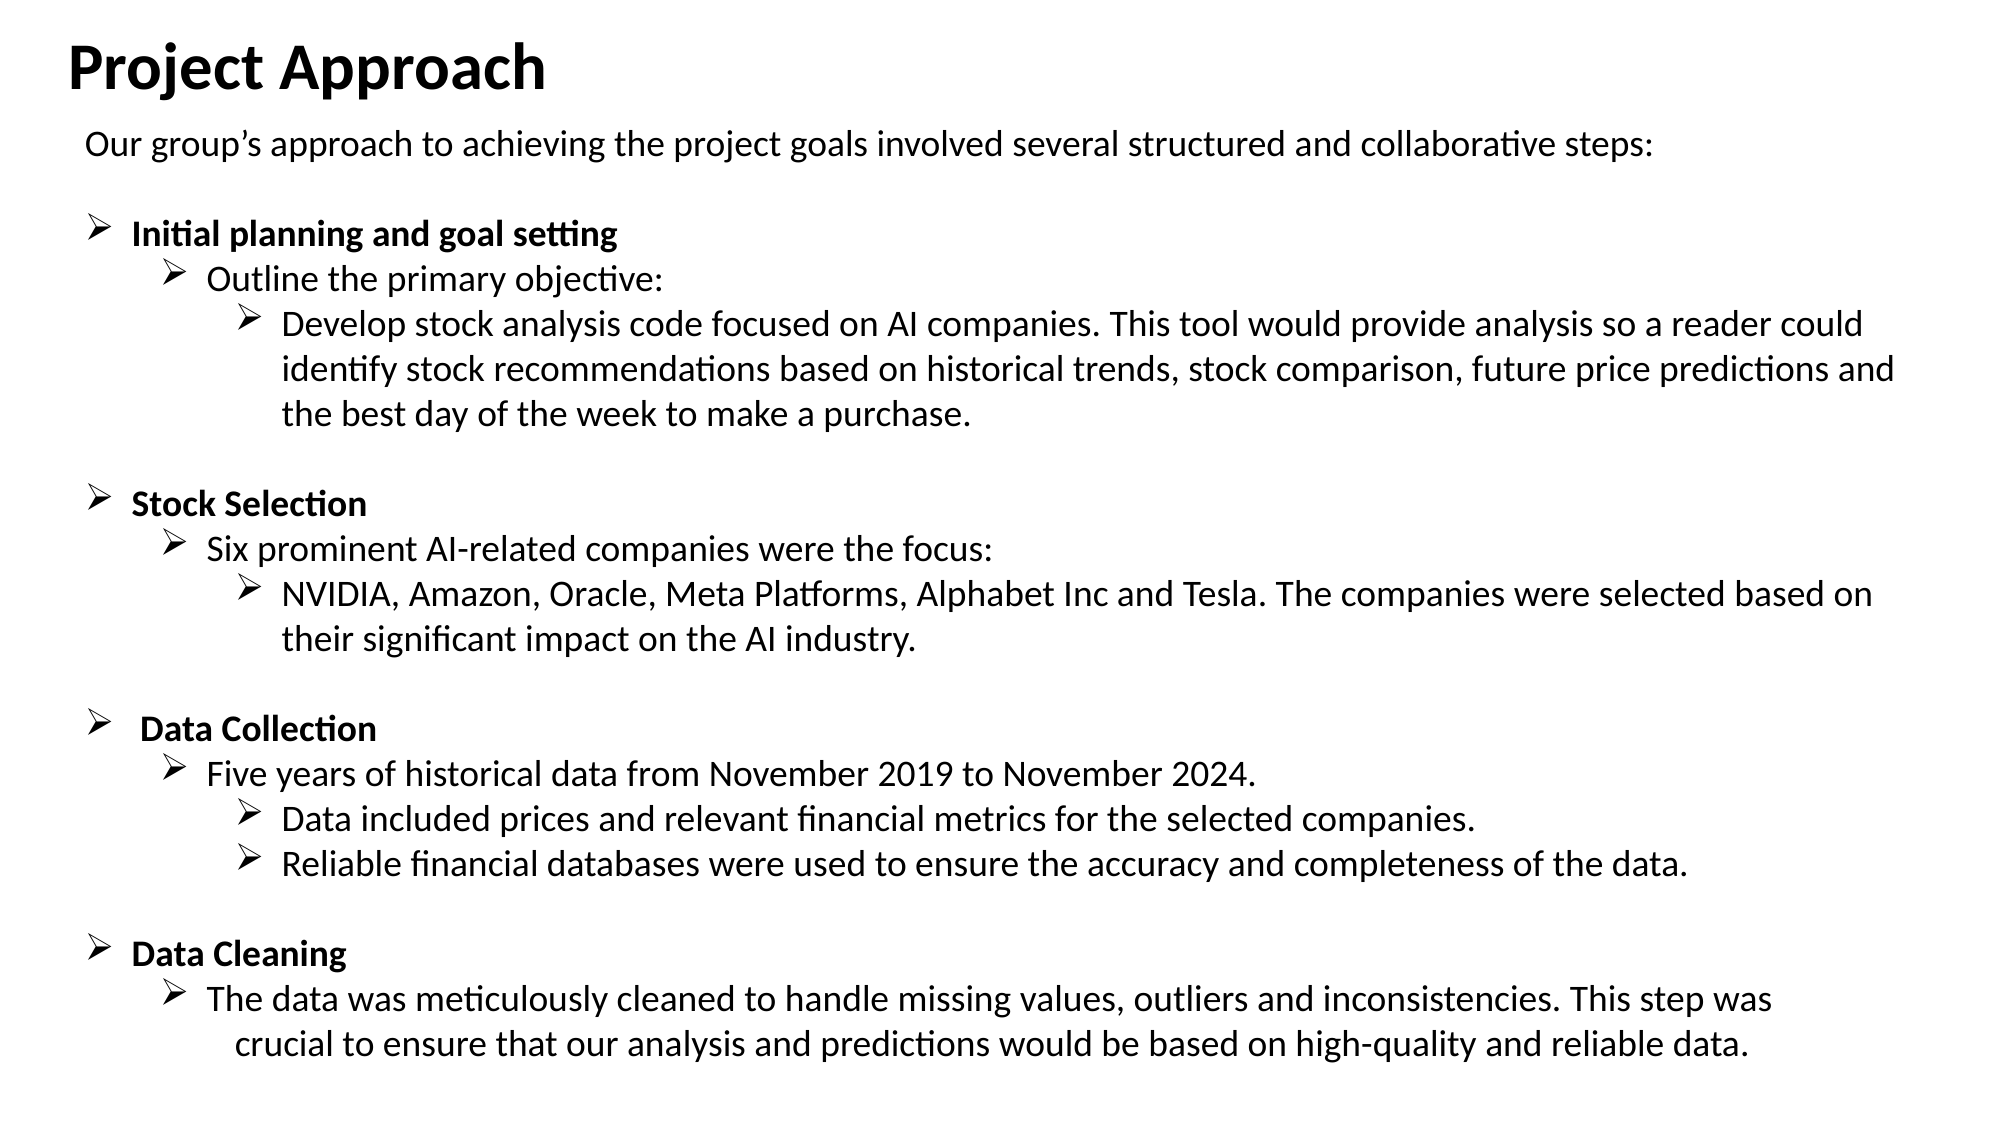

Project Approach
Our group’s approach to achieving the project goals involved several structured and collaborative steps:

Initial planning and goal setting
Outline the primary objective:
Develop stock analysis code focused on AI companies. This tool would provide analysis so a reader could identify stock recommendations based on historical trends, stock comparison, future price predictions and the best day of the week to make a purchase.

Stock Selection
Six prominent AI-related companies were the focus:
NVIDIA, Amazon, Oracle, Meta Platforms, Alphabet Inc and Tesla. The companies were selected based on their significant impact on the AI industry.

 Data Collection
Five years of historical data from November 2019 to November 2024.
Data included prices and relevant financial metrics for the selected companies.
Reliable financial databases were used to ensure the accuracy and completeness of the data.

Data Cleaning
The data was meticulously cleaned to handle missing values, outliers and inconsistencies. This step was
	crucial to ensure that our analysis and predictions would be based on high-quality and reliable data.